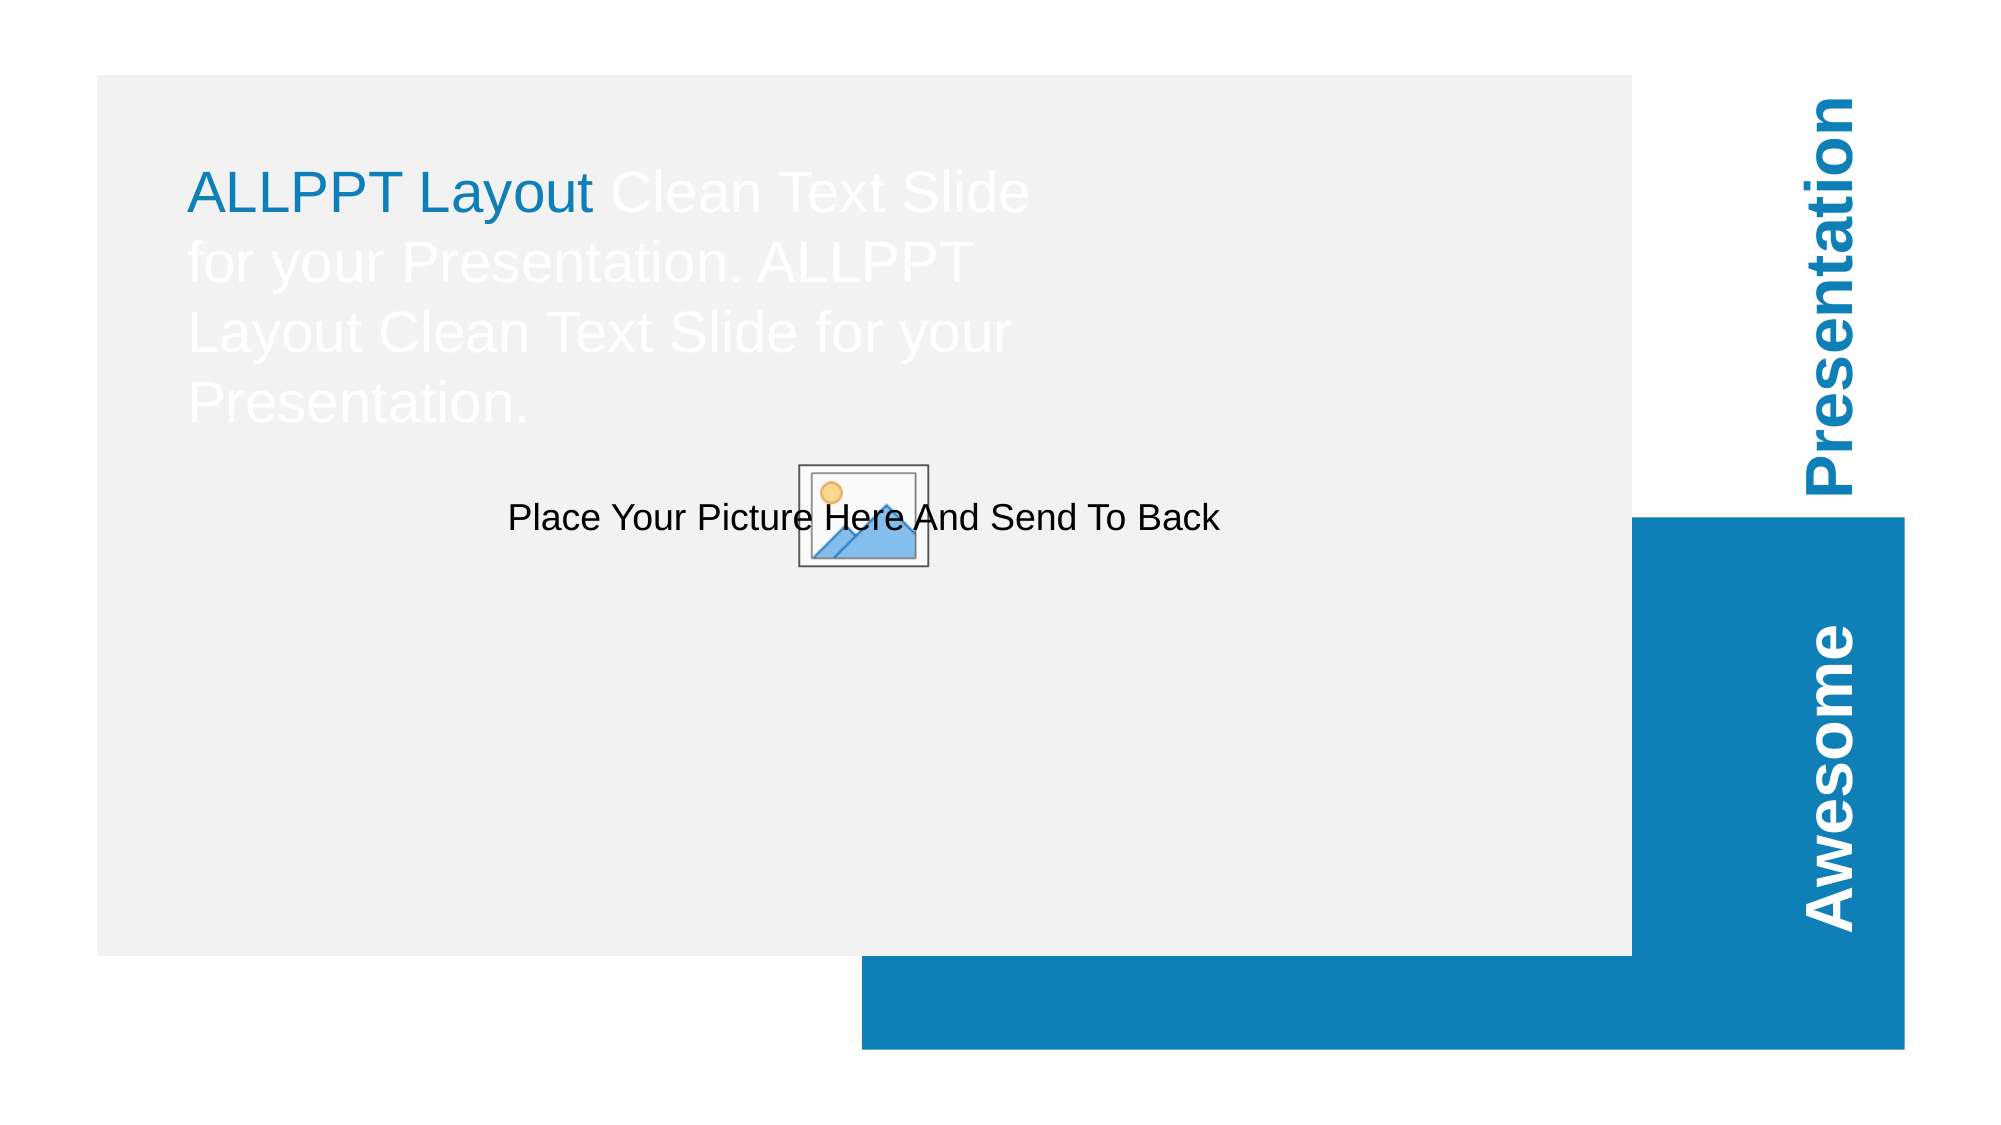

ALLPPT Layout Clean Text Slide for your Presentation. ALLPPT Layout Clean Text Slide for your Presentation.
Presentation
Awesome